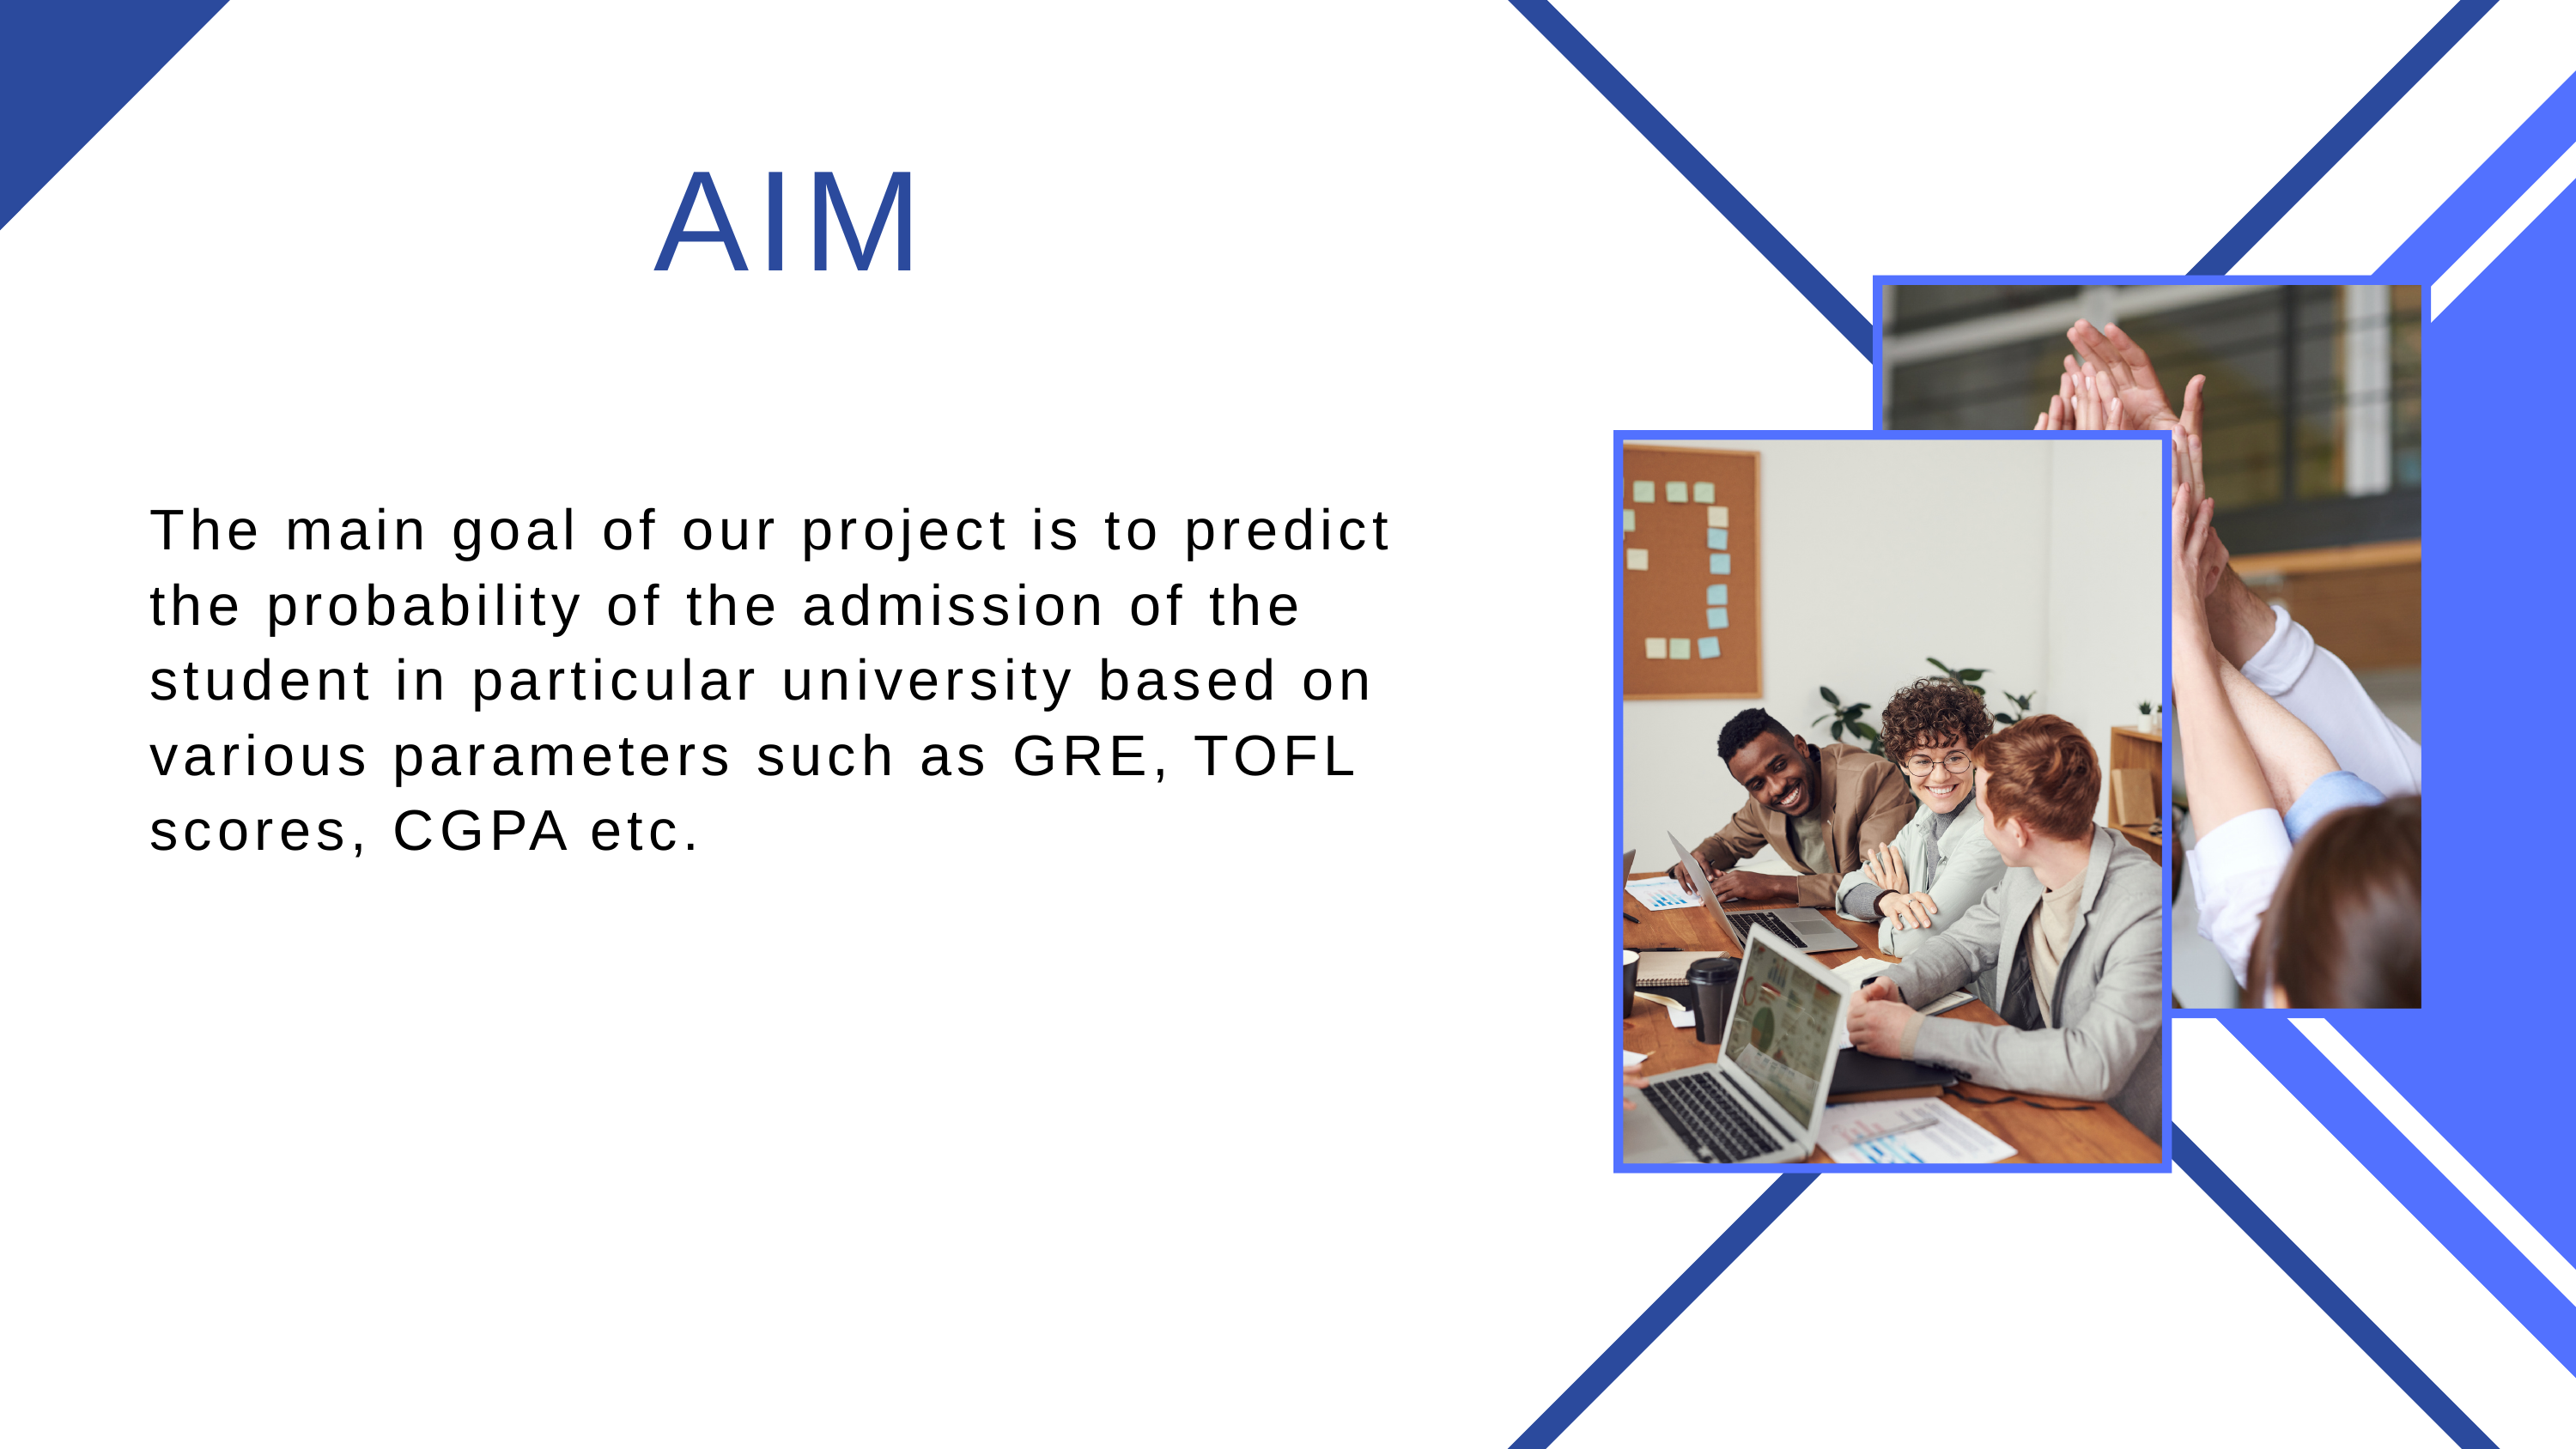

AIM

The main goal of our project is to predict the probability of the admission of the student in particular university based on various parameters such as GRE, TOFL scores, CGPA etc.